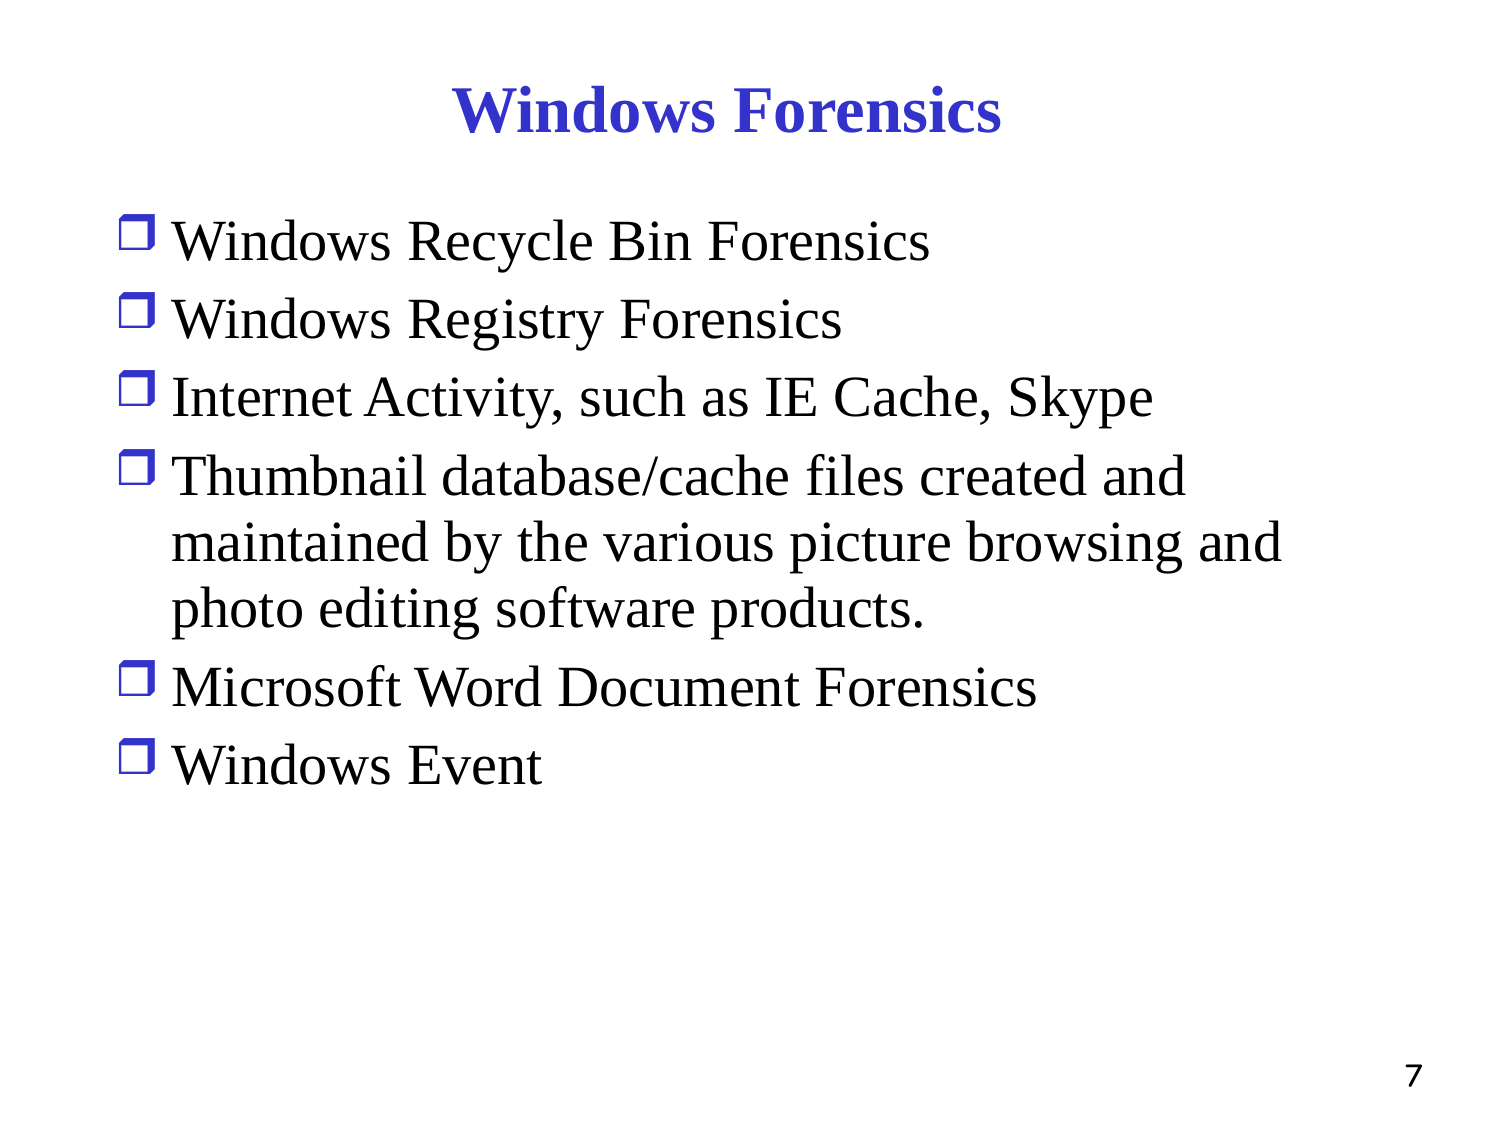

Windows Forensics
Windows Recycle Bin Forensics
Windows Registry Forensics
Internet Activity, such as IE Cache, Skype
Thumbnail database/cache files created and maintained by the various picture browsing and photo editing software products.
Microsoft Word Document Forensics
Windows Event
7